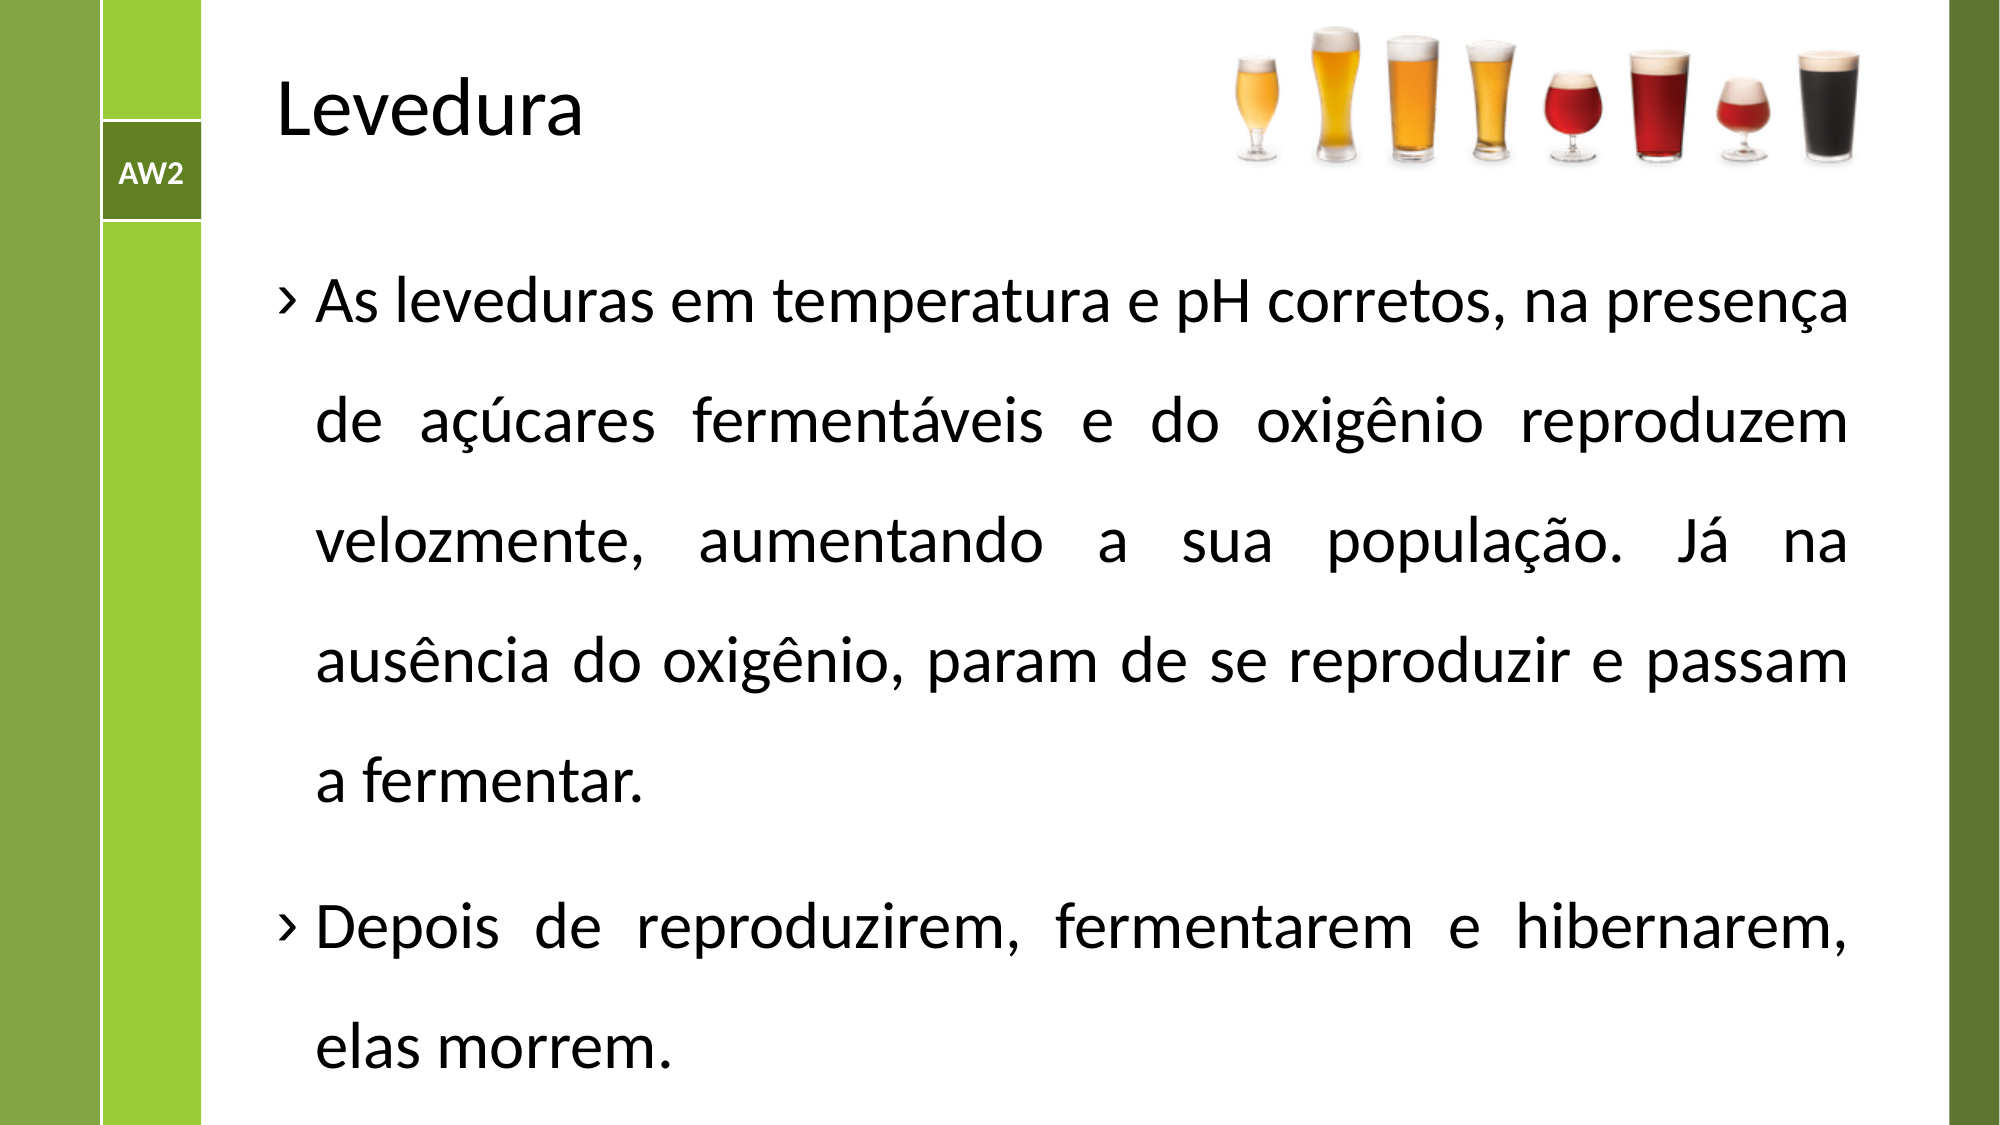

# Levedura
As leveduras em temperatura e pH corretos, na presença de açúcares fermentáveis e do oxigênio reproduzem velozmente, aumentando a sua população. Já na ausência do oxigênio, param de se reproduzir e passam a fermentar.
Depois de reproduzirem, fermentarem e hibernarem, elas morrem.